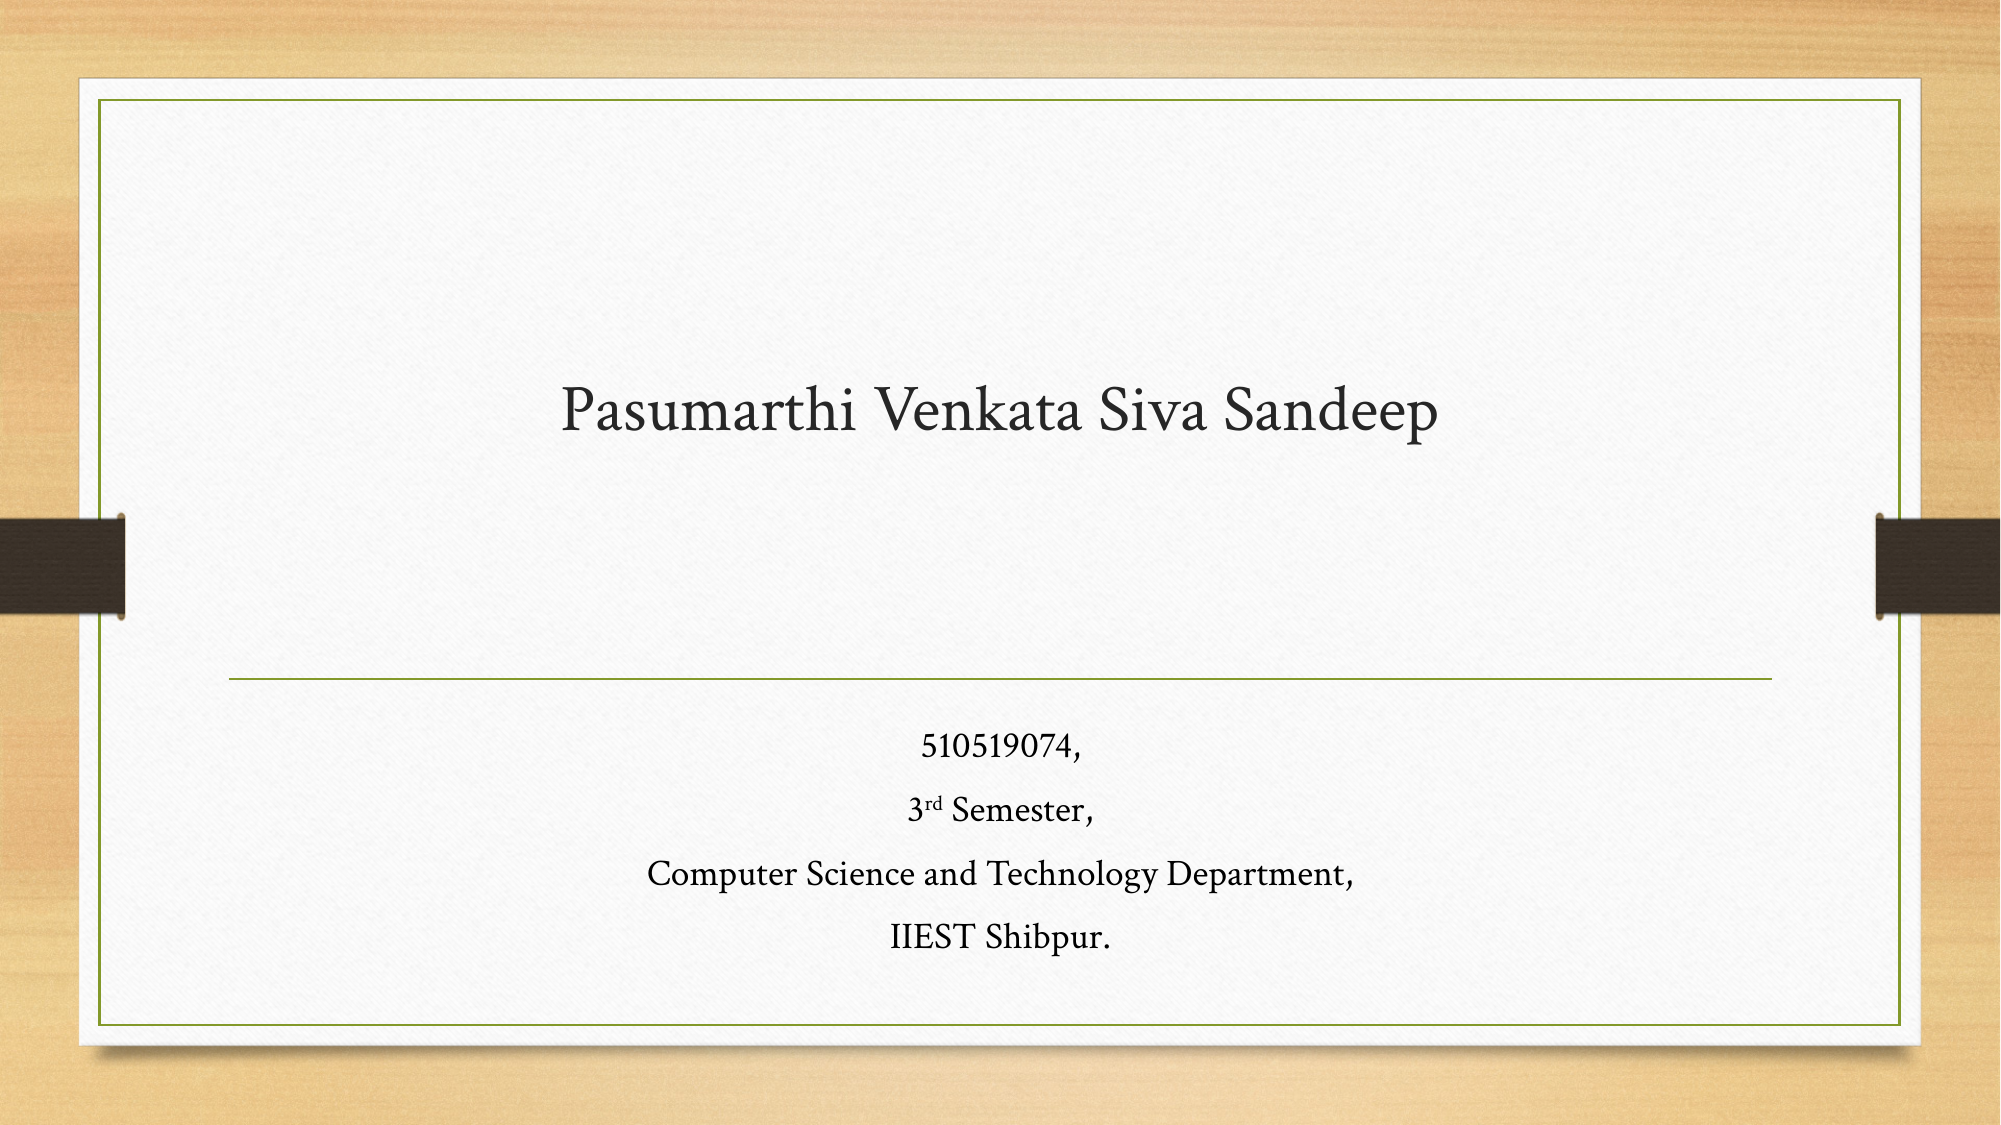

# Pasumarthi Venkata Siva Sandeep
510519074,
3rd Semester,
Computer Science and Technology Department,
IIEST Shibpur.